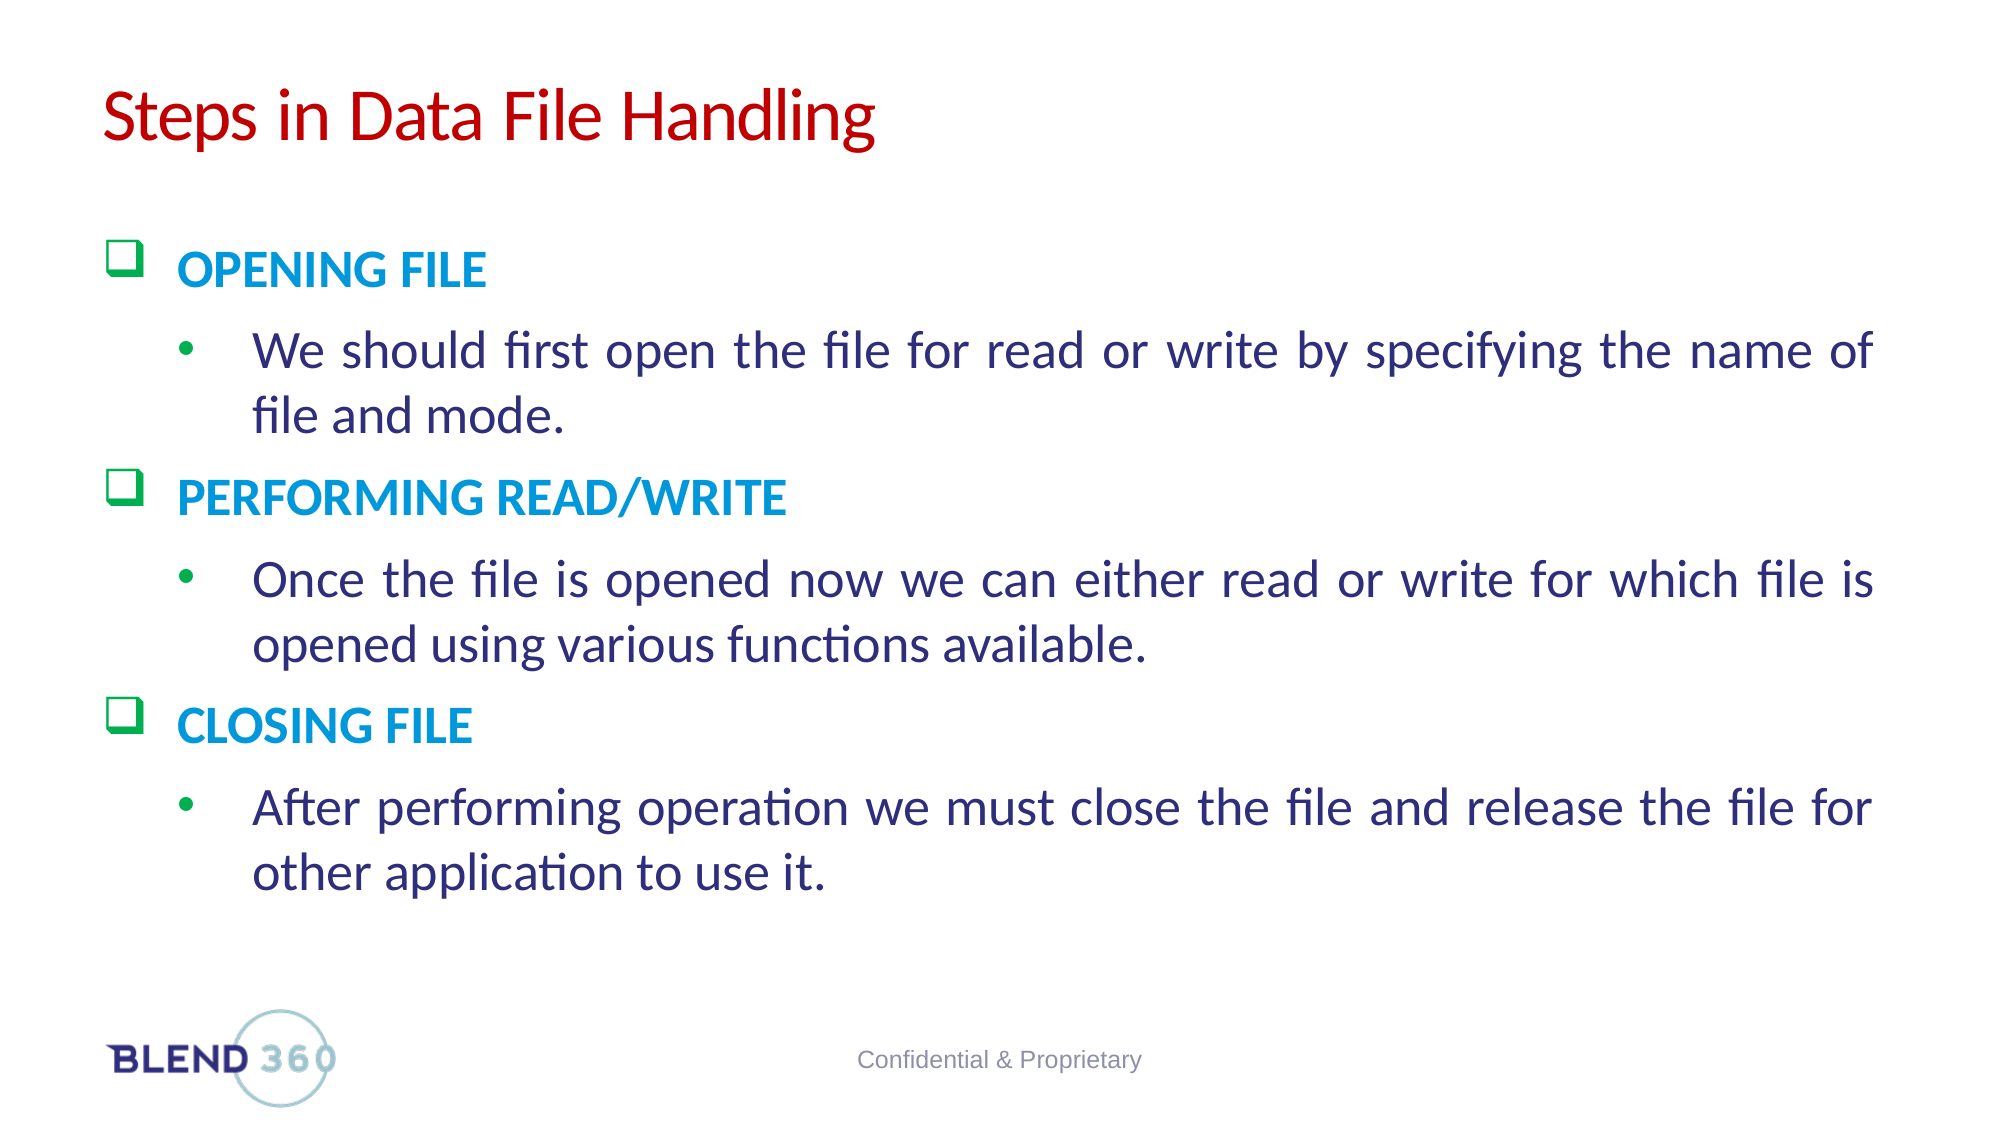

# Steps in Data File Handling
OPENING FILE
We should first open the file for read or write by specifying the name of file and mode.
PERFORMING READ/WRITE
Once the file is opened now we can either read or write for which file is opened using various functions available.
CLOSING FILE
After performing operation we must close the file and release the file for other application to use it.